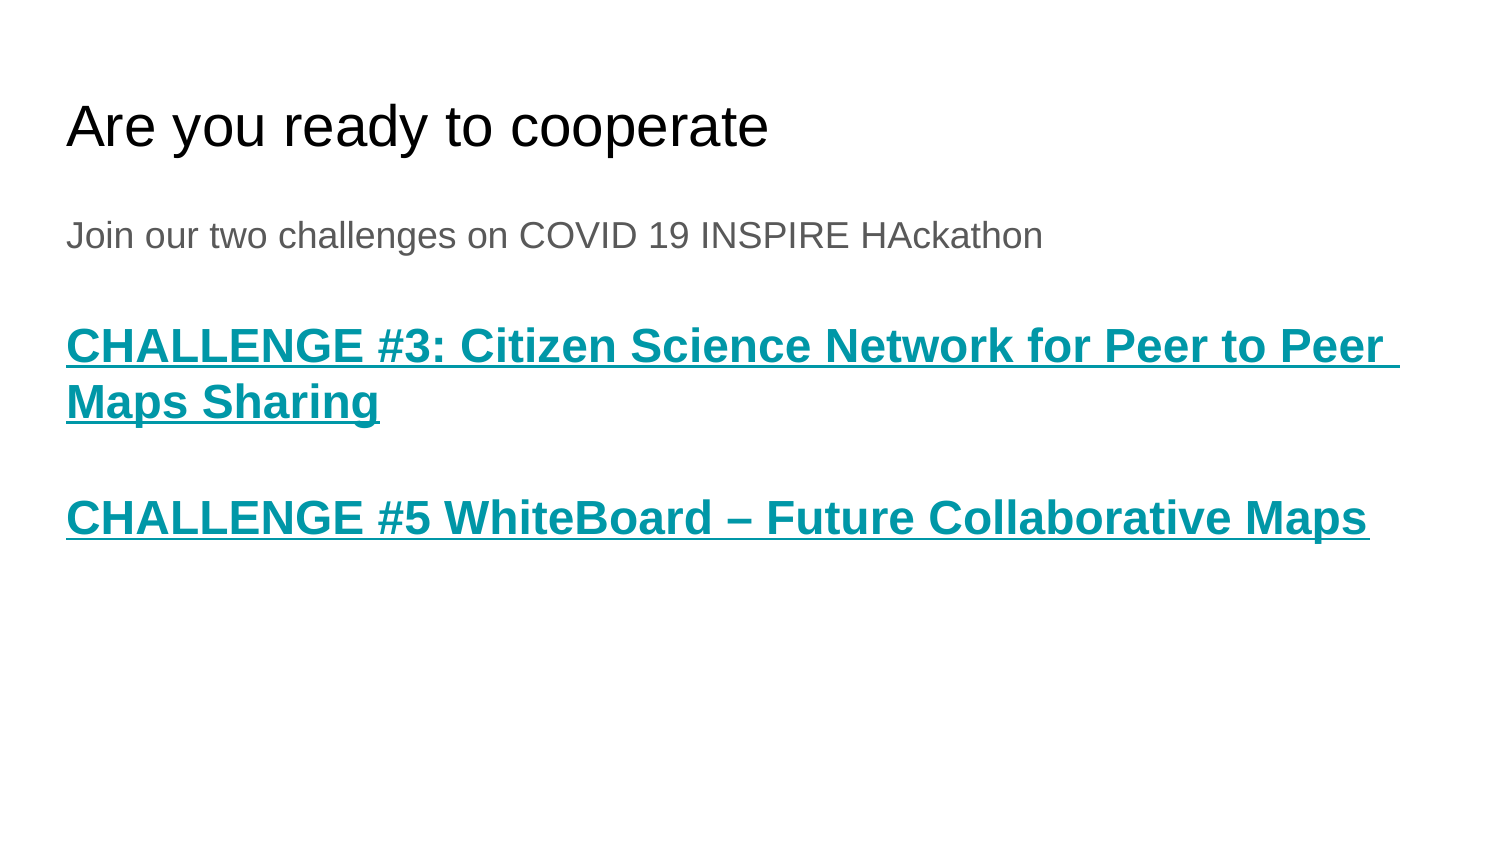

# Are you ready to cooperate
Join our two challenges on COVID 19 INSPIRE HAckathon
CHALLENGE #3: Citizen Science Network for Peer to Peer Maps Sharing
CHALLENGE #5 WhiteBoard – Future Collaborative Maps